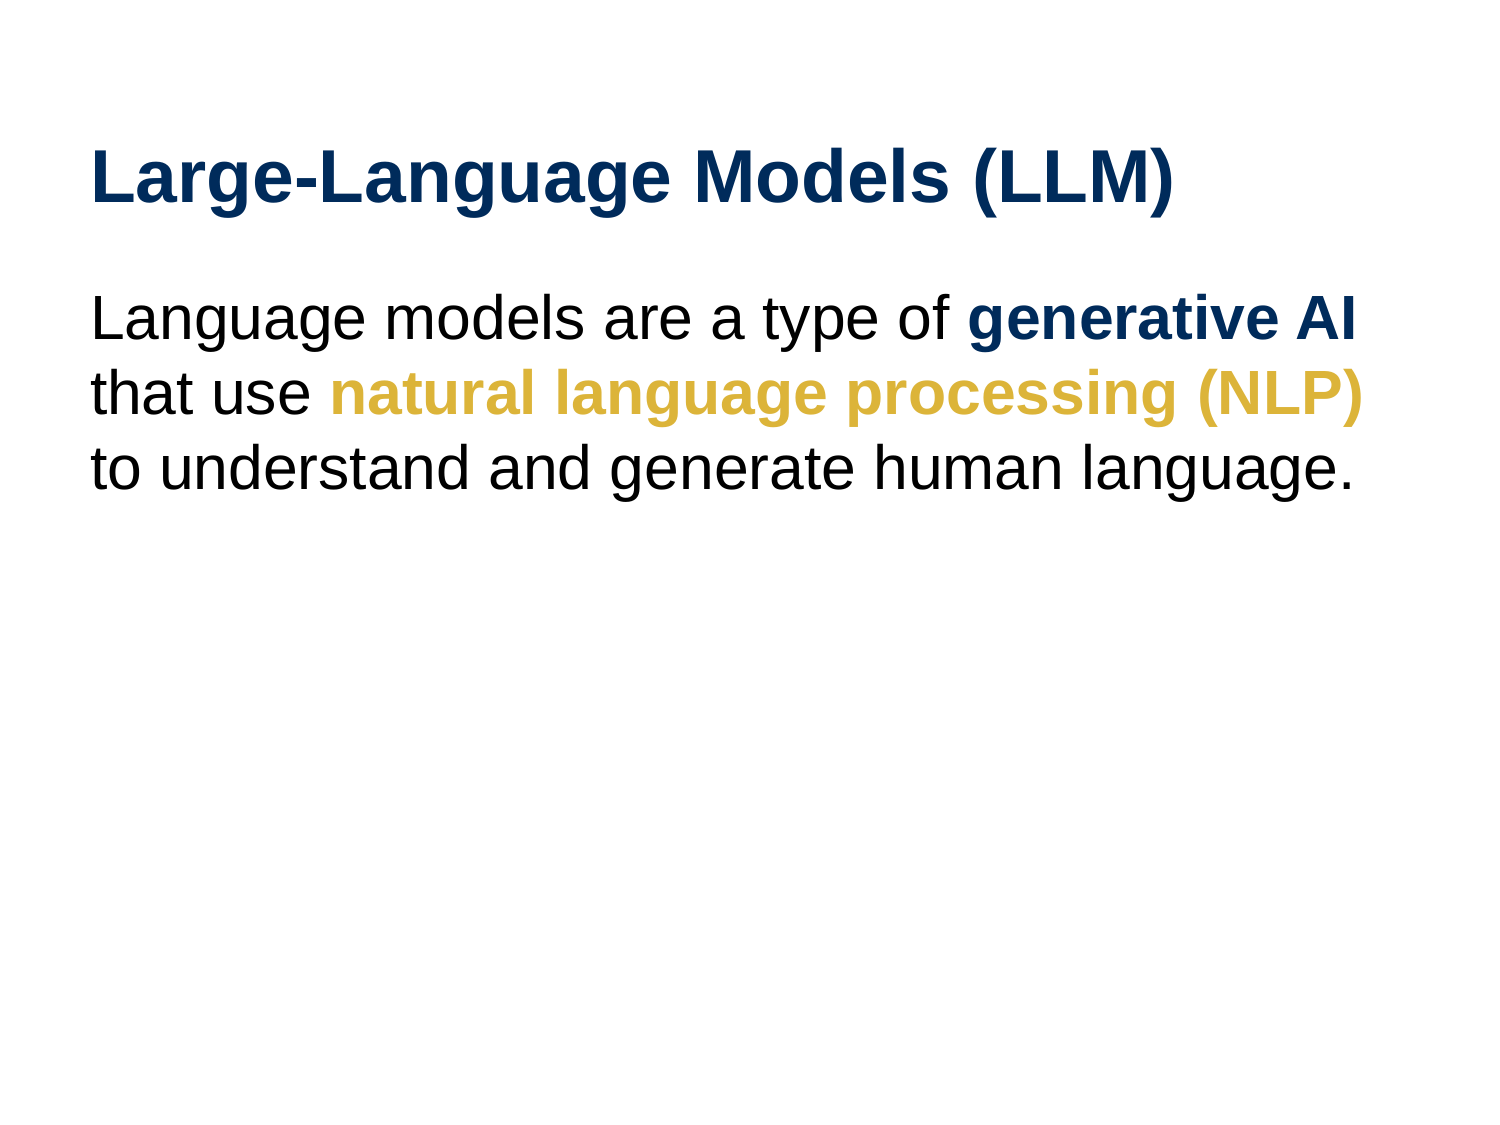

# Large-Language Models (LLM)
Language models are a type of generative AI that use natural language processing (NLP) to understand and generate human language.